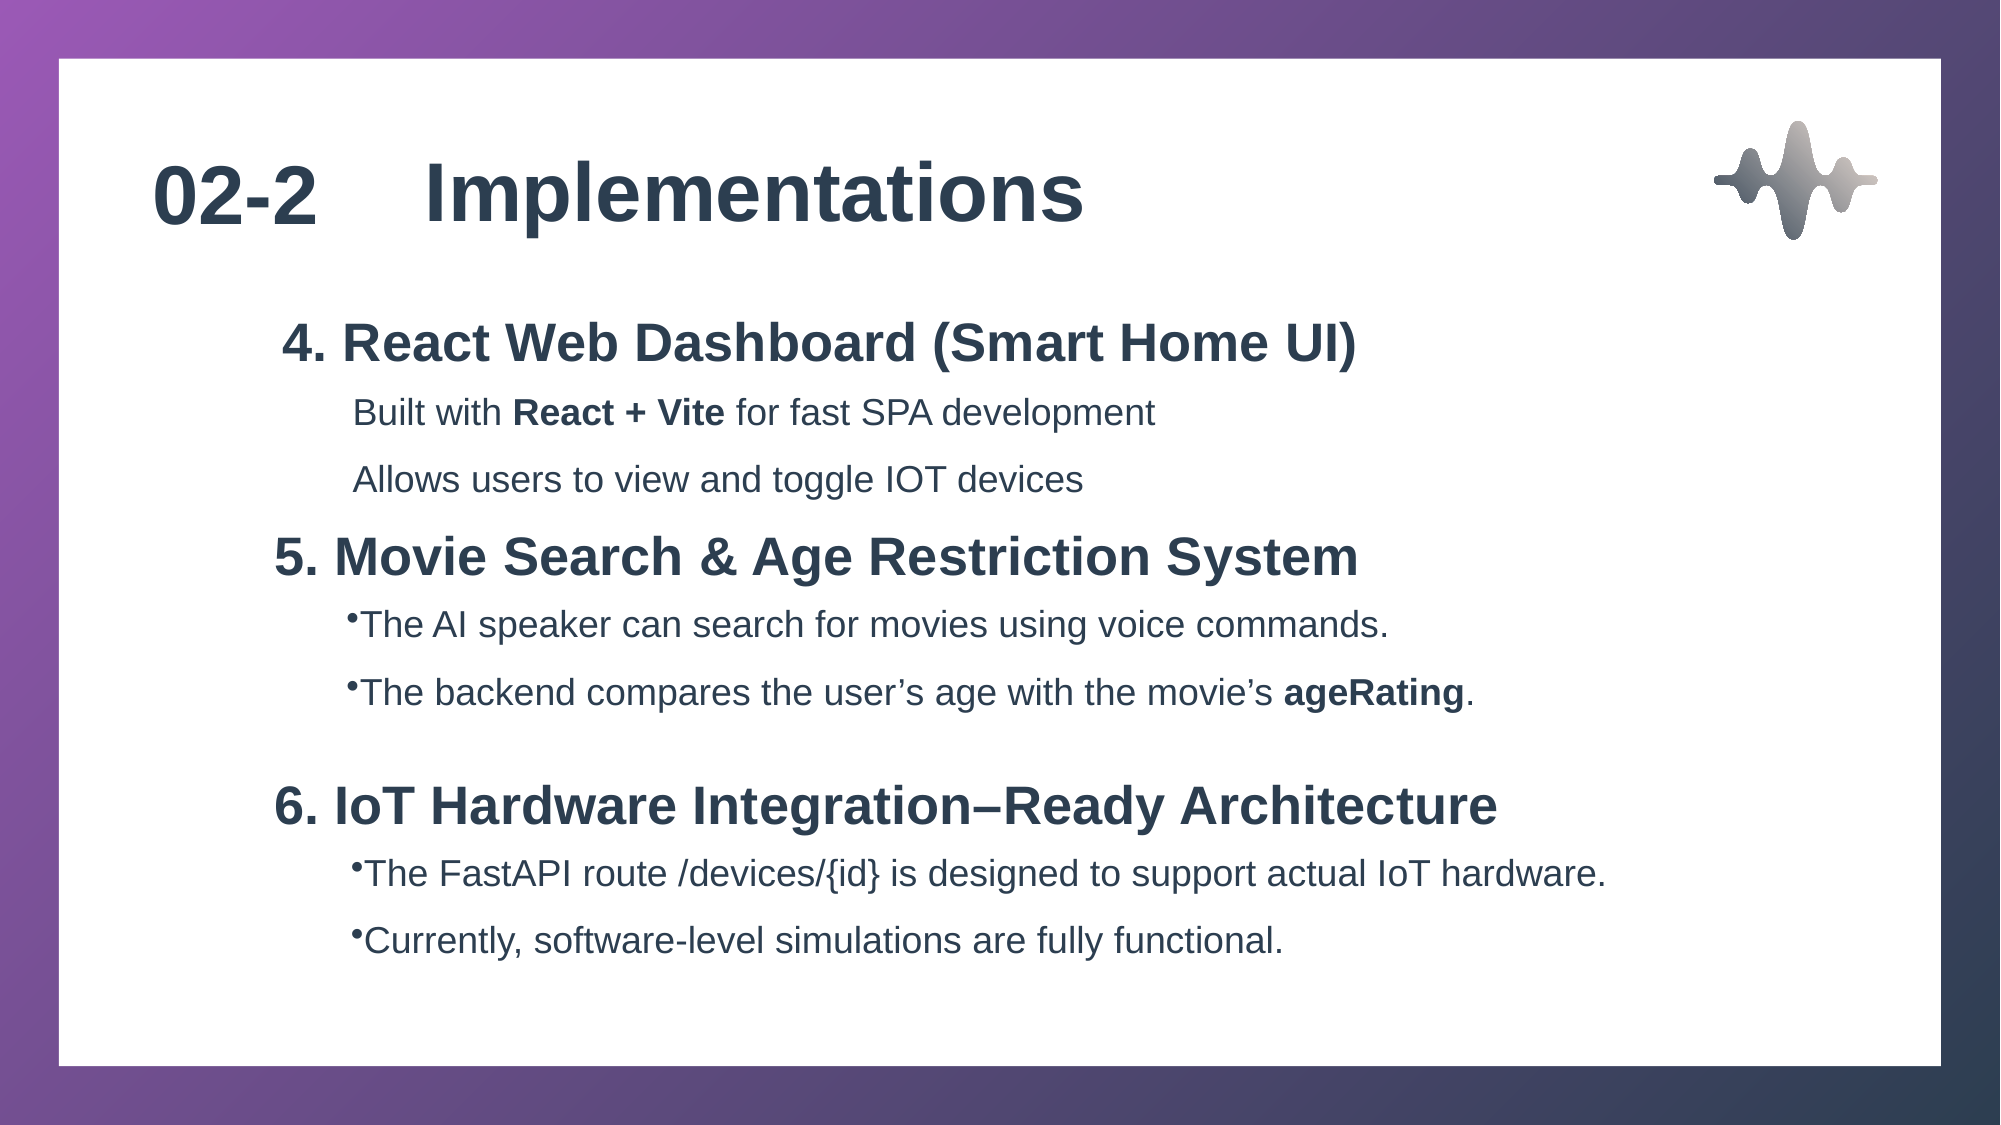

Implementations
02-2
4. React Web Dashboard (Smart Home UI)
Built with React + Vite for fast SPA development
Allows users to view and toggle IOT devices
5. Movie Search & Age Restriction System
The AI speaker can search for movies using voice commands.
The backend compares the user’s age with the movie’s ageRating.
6. IoT Hardware Integration–Ready Architecture
The FastAPI route /devices/{id} is designed to support actual IoT hardware.
Currently, software-level simulations are fully functional.